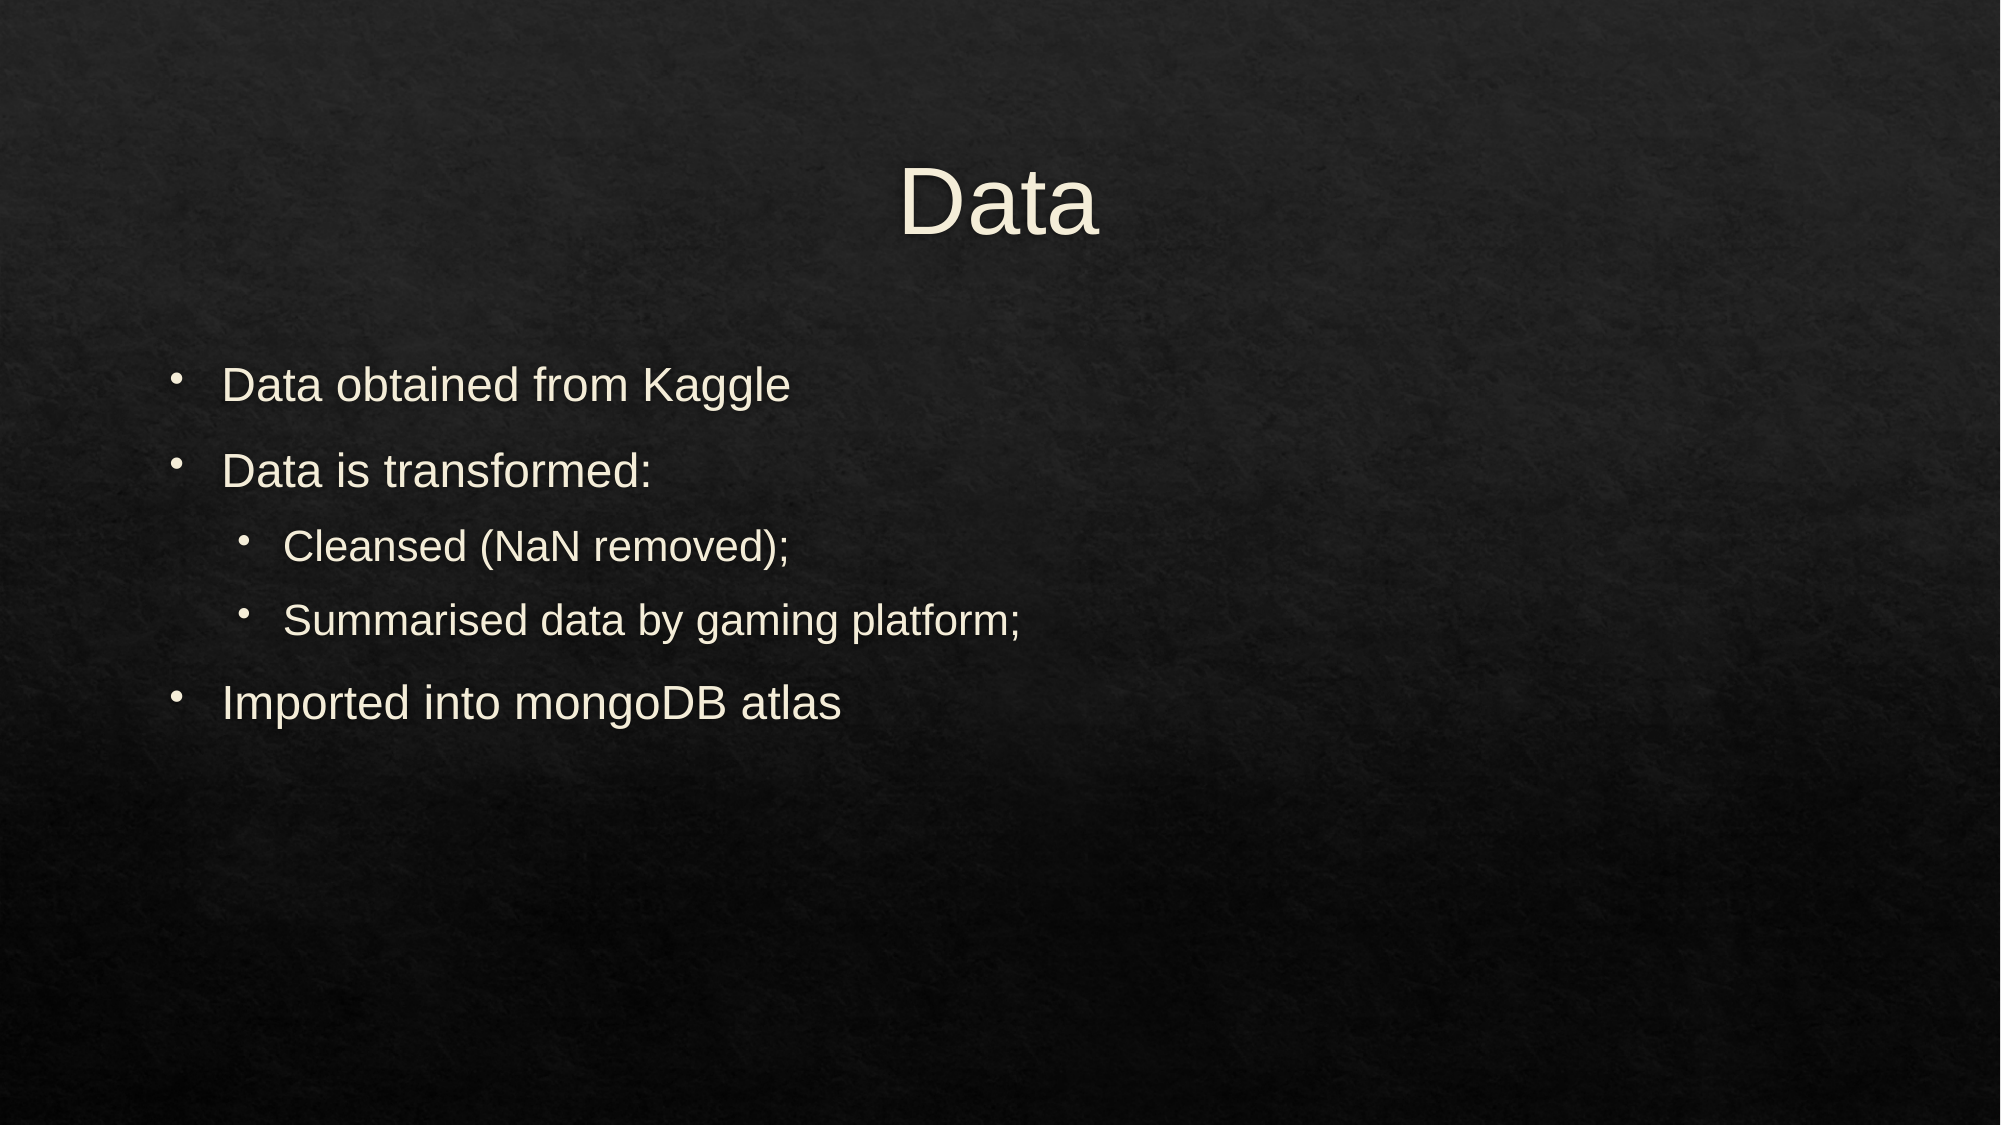

# Data
Data obtained from Kaggle
Data is transformed:
Cleansed (NaN removed);
Summarised data by gaming platform;
Imported into mongoDB atlas